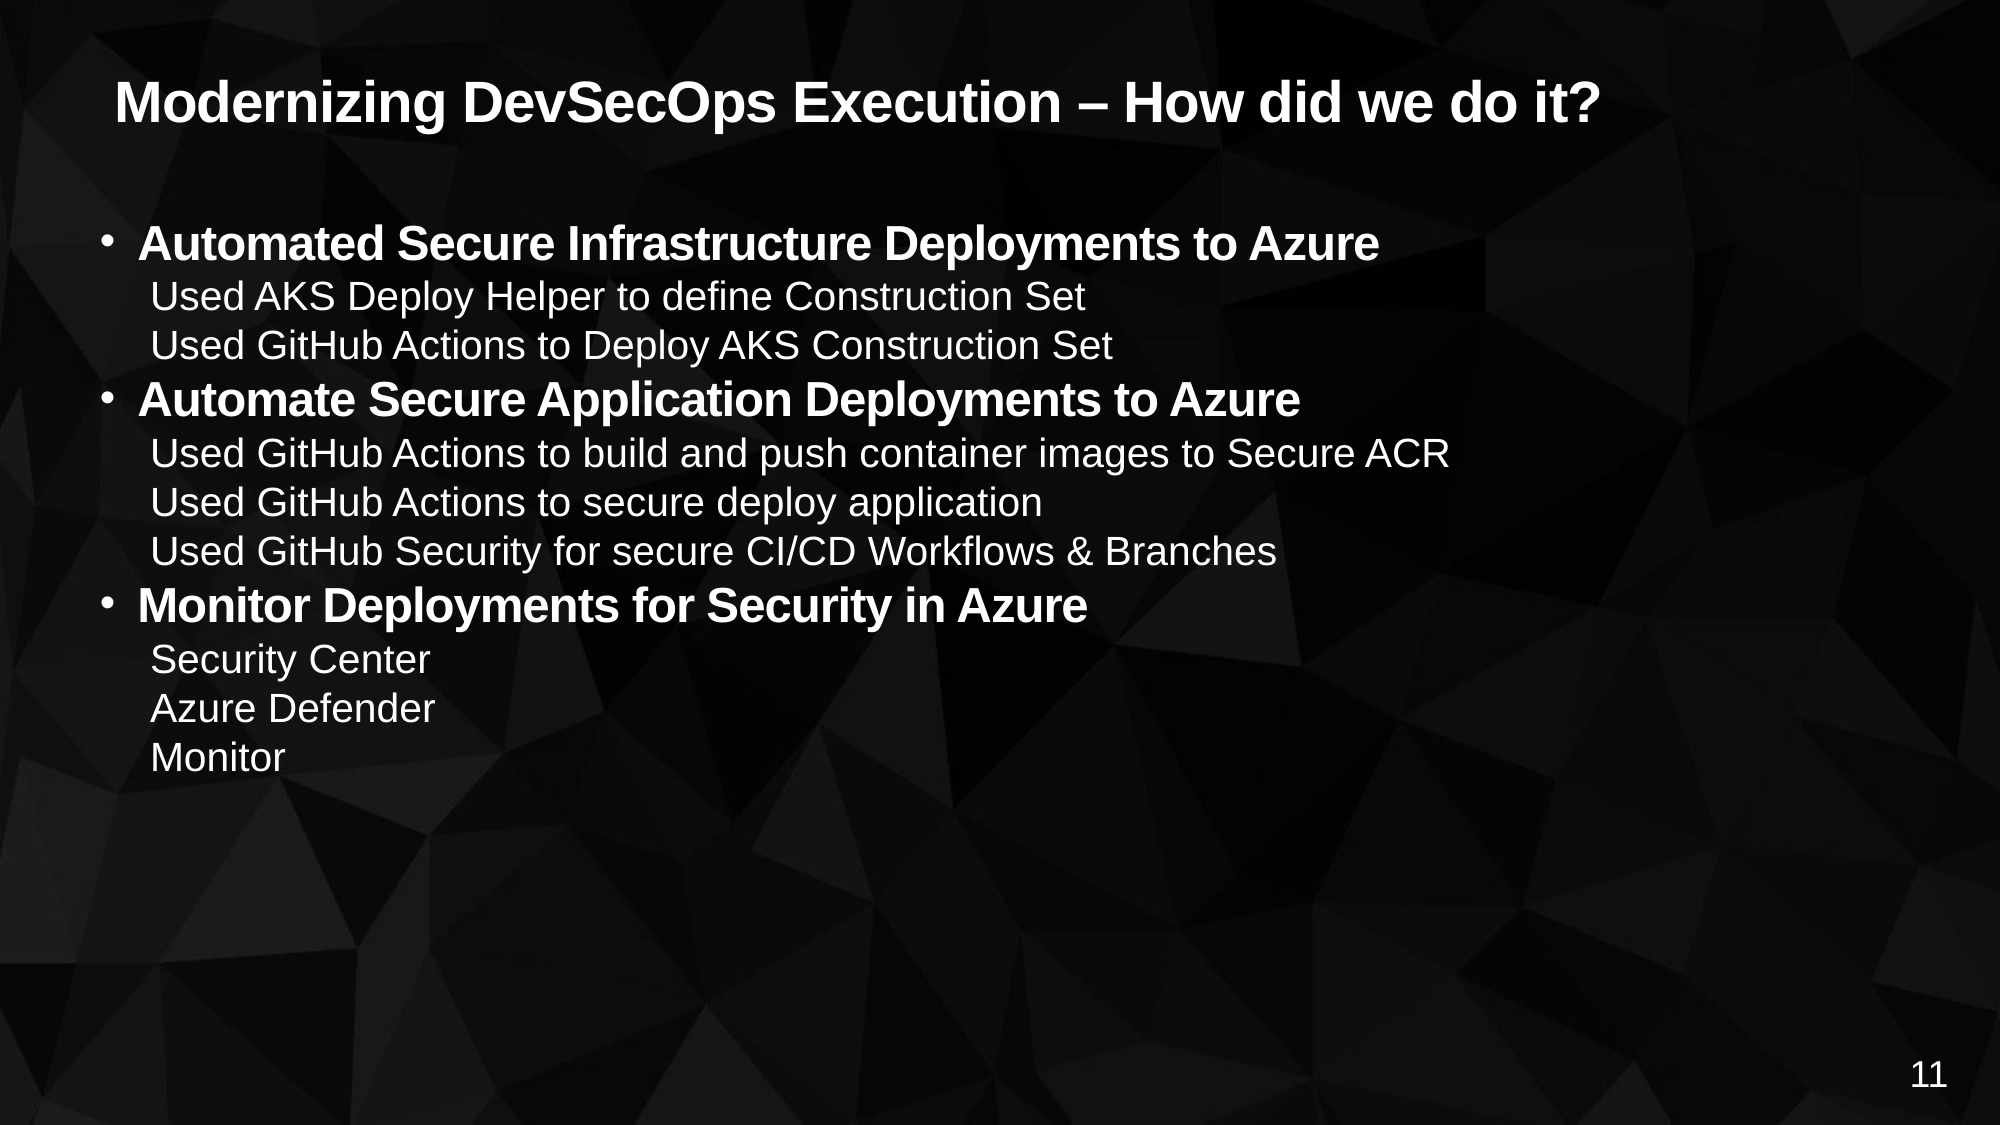

# Modernizing DevSecOps Execution – How did we do it?
Automated Secure Infrastructure Deployments to Azure
Used AKS Deploy Helper to define Construction Set
Used GitHub Actions to Deploy AKS Construction Set
Automate Secure Application Deployments to Azure
Used GitHub Actions to build and push container images to Secure ACR
Used GitHub Actions to secure deploy application
Used GitHub Security for secure CI/CD Workflows & Branches
Monitor Deployments for Security in Azure
Security Center
Azure Defender
Monitor

11